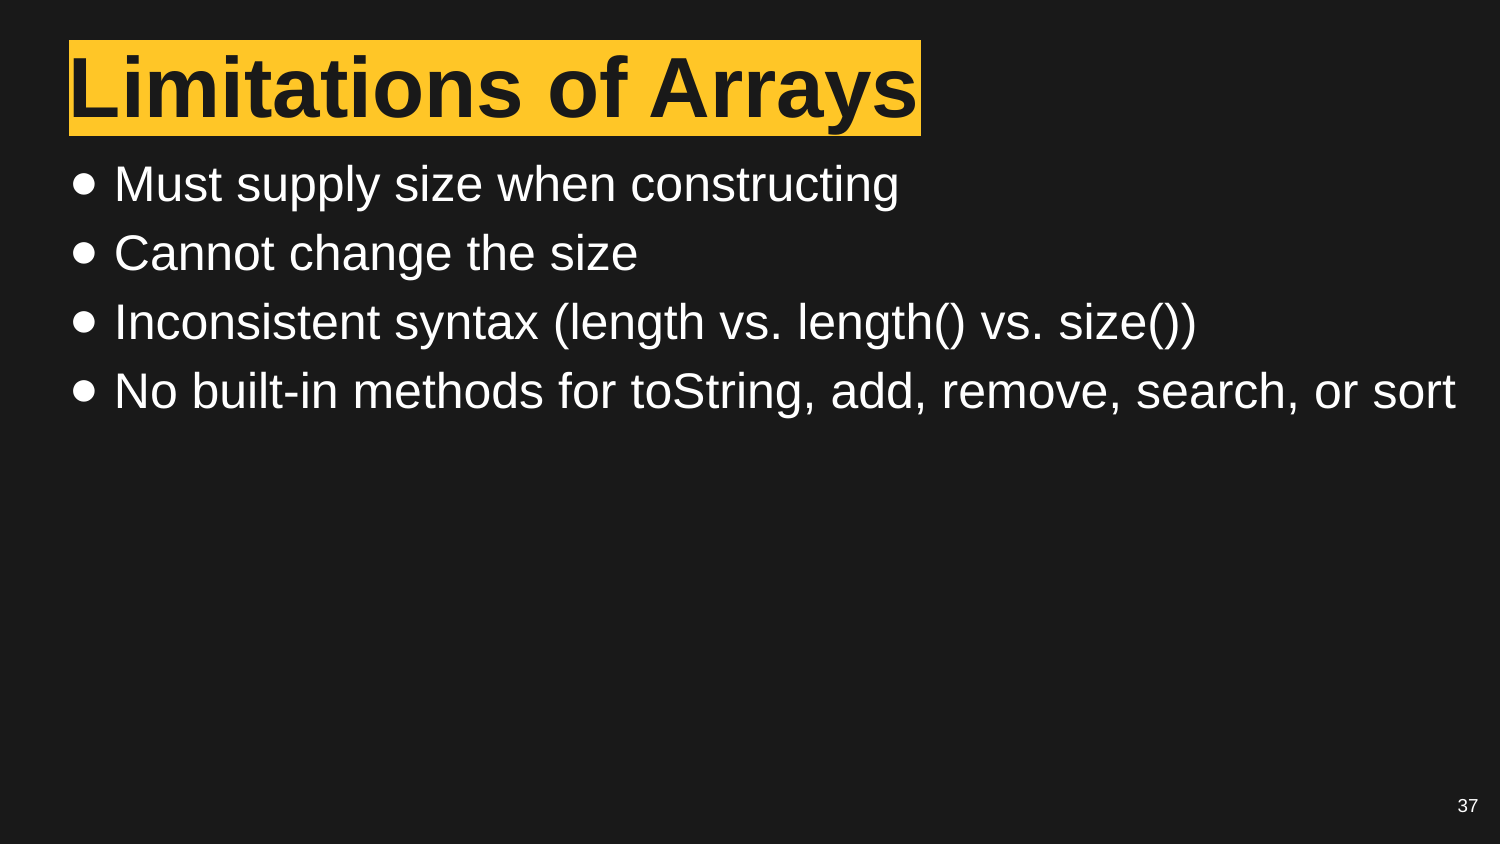

# Limitations of Arrays
Must supply size when constructing
Cannot change the size
Inconsistent syntax (length vs. length() vs. size())
No built-in methods for toString, add, remove, search, or sort

37